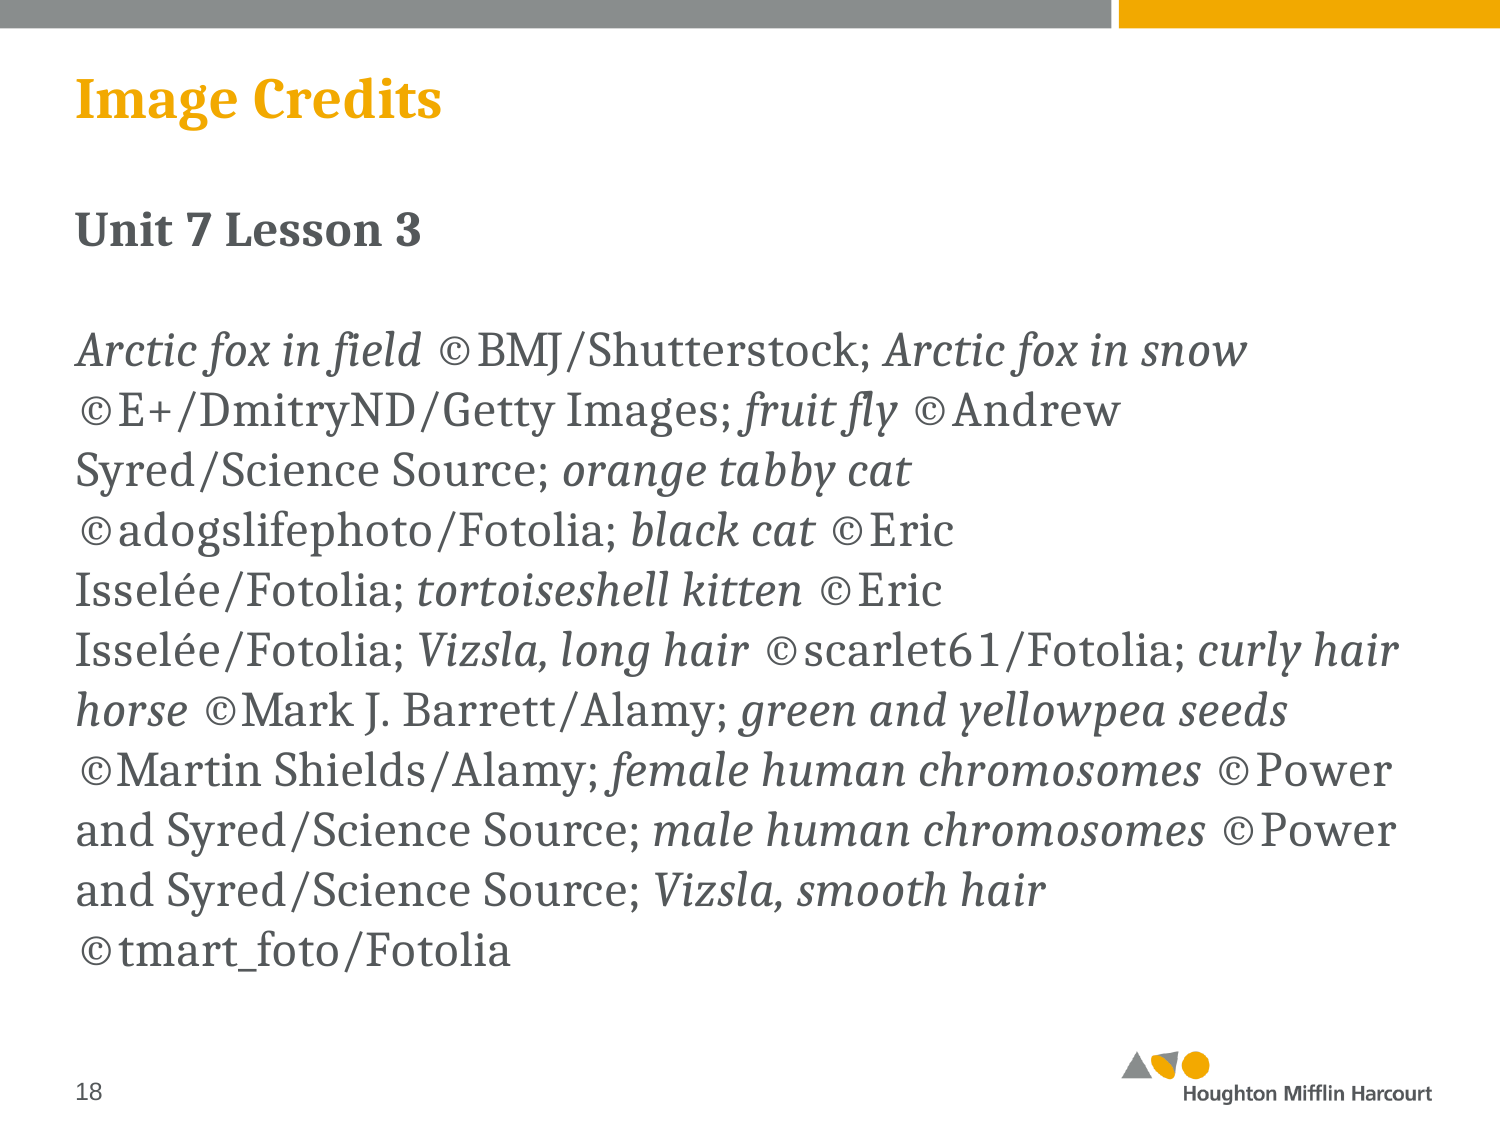

# Image Credits
Unit 7 Lesson 3

Arctic fox in field ©BMJ/Shutterstock; Arctic fox in snow ©E+/DmitryND/Getty Images; fruit fly ©Andrew Syred/Science Source; orange tabby cat ©adogslifephoto/Fotolia; black cat ©Eric Isselée/Fotolia; tortoiseshell kitten ©Eric Isselée/Fotolia; Vizsla, long hair ©scarlet61/Fotolia; curly hair horse ©Mark J. Barrett/Alamy; green and yellowpea seeds ©Martin Shields/Alamy; female human chromosomes ©Power and Syred/Science Source; male human chromosomes ©Power and Syred/Science Source; Vizsla, smooth hair ©tmart_foto/Fotolia

18